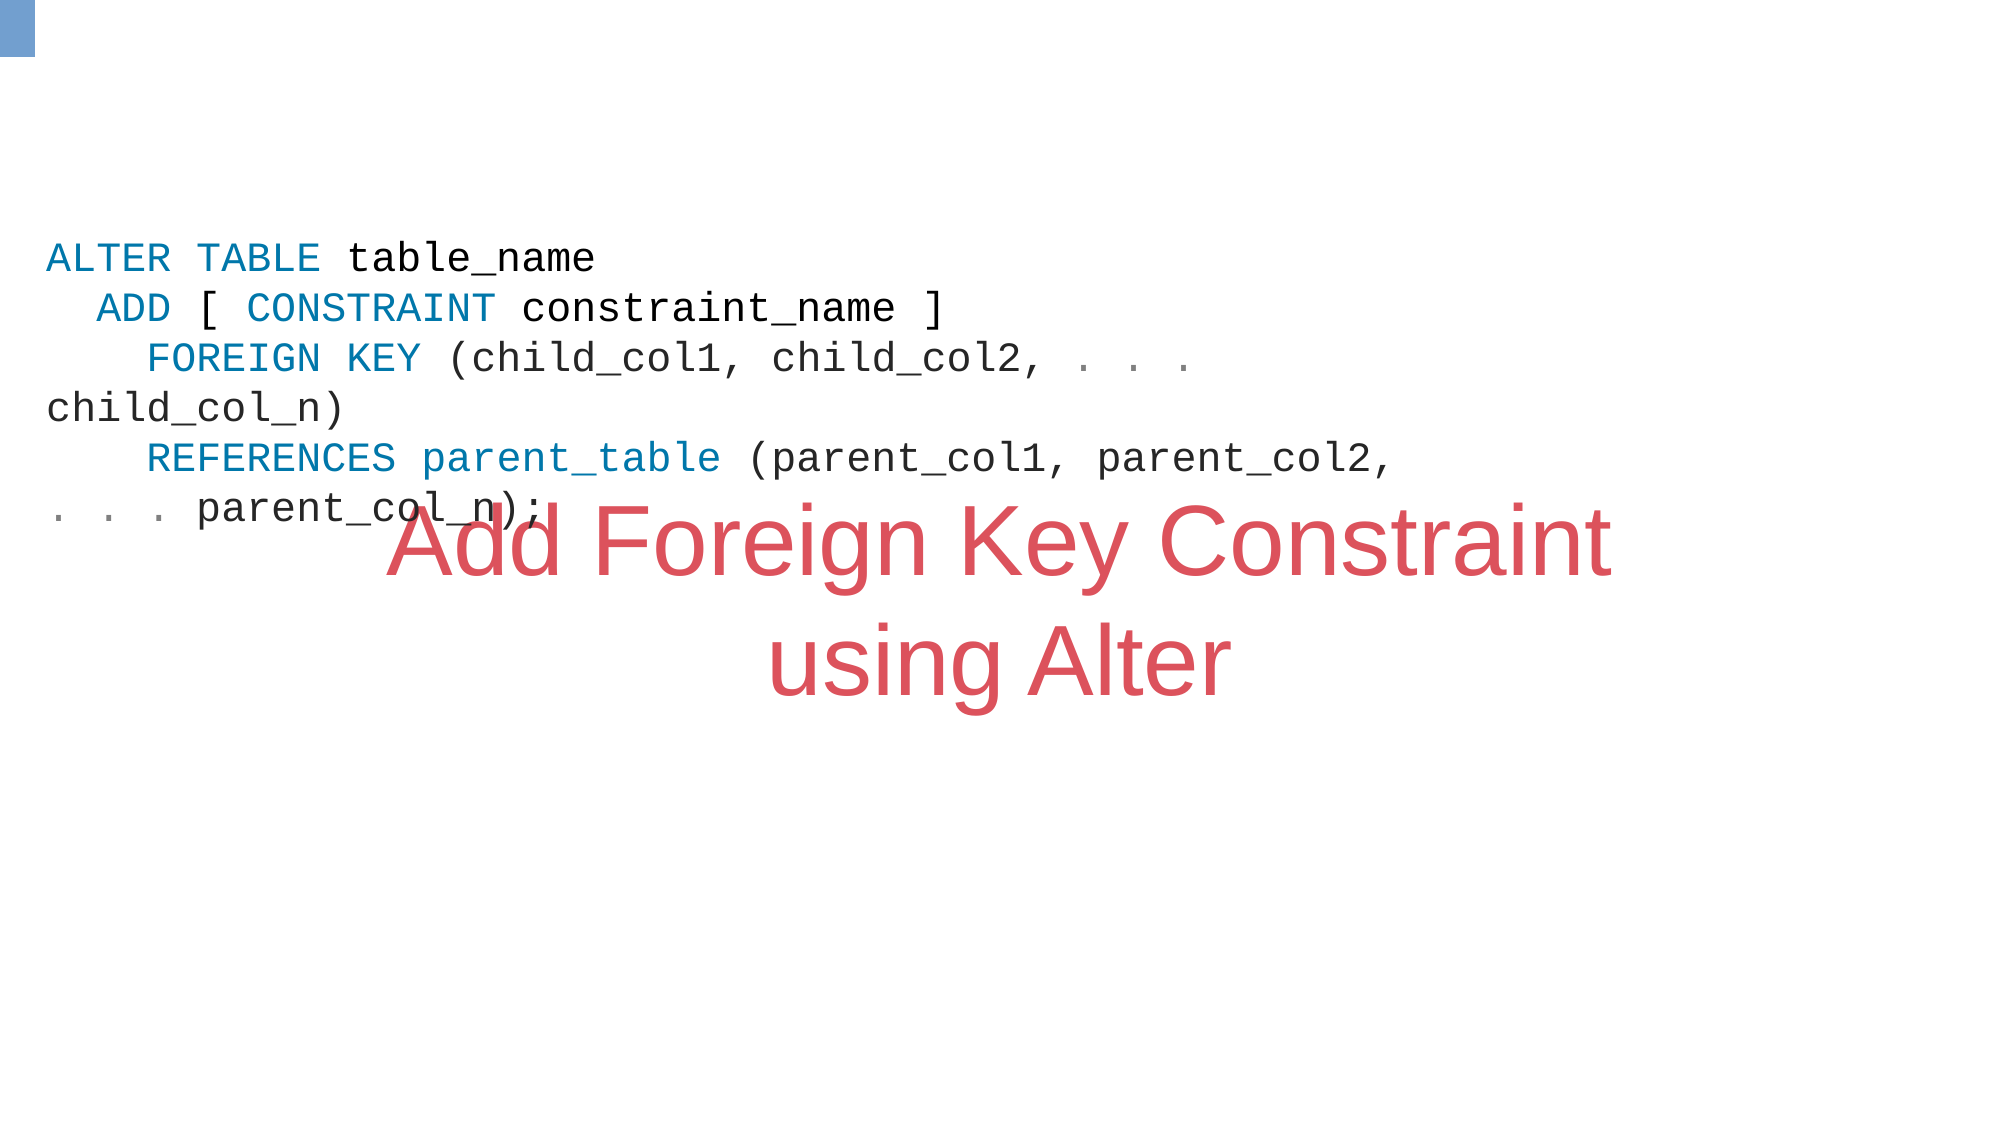

ALTER TABLE table_name
  ADD [ CONSTRAINT constraint_name ]
    FOREIGN KEY (child_col1, child_col2, . . . child_col_n)
    REFERENCES parent_table (parent_col1, parent_col2, . . . parent_col_n);
Add Foreign Key Constraint using Alter